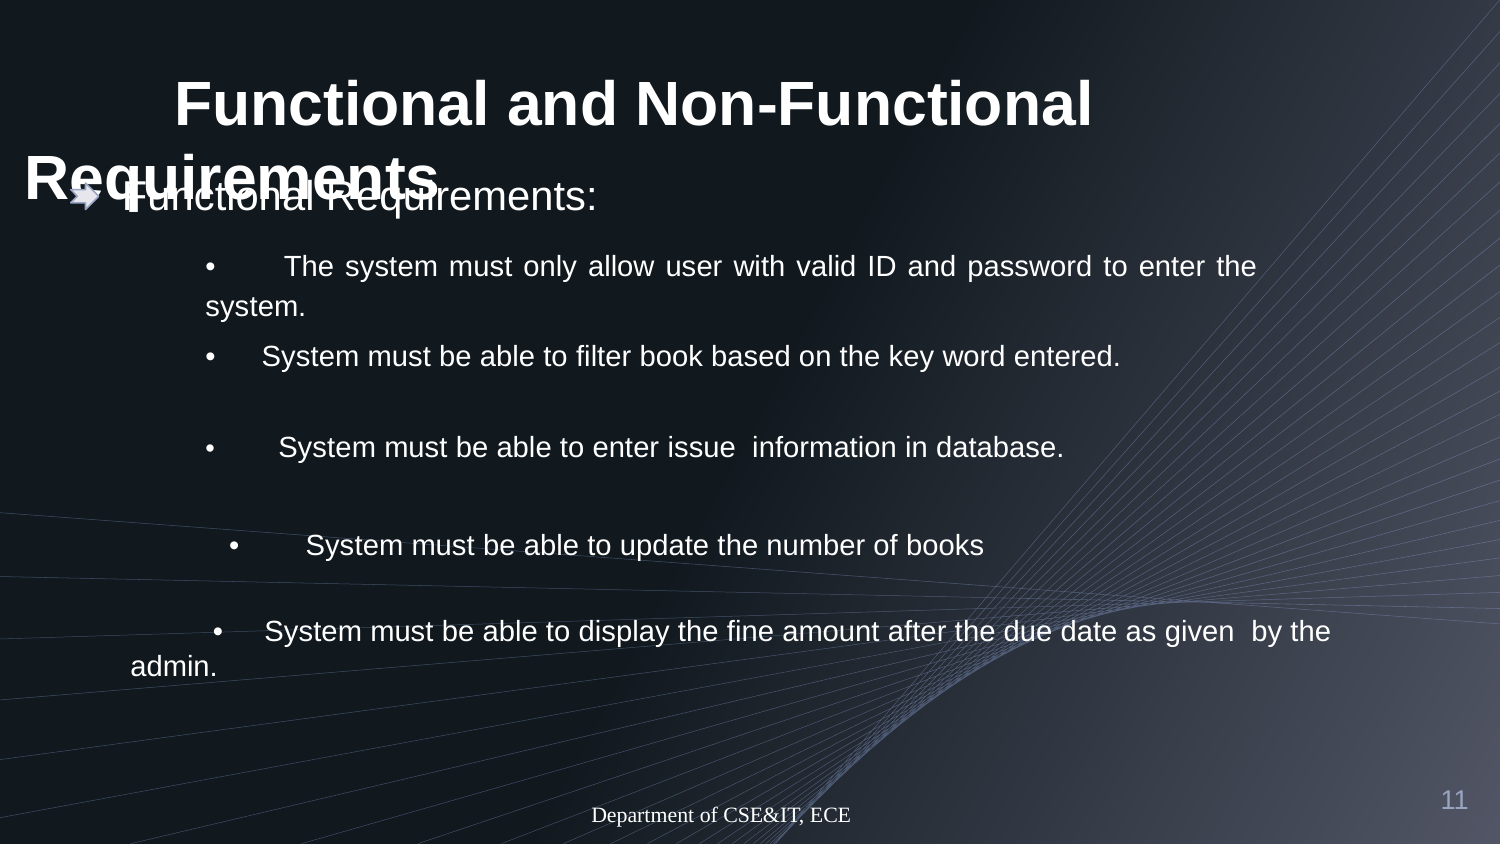

Functional and Non-Functional Requirements
 Functional Requirements:

•        The system must only allow user with valid ID and password to enter the system.
•        System must be able to filter book based on the key word entered.
•            System must be able to enter issue  information in database.
            •        System must be able to update the number of books
          •     System must be able to display the fine amount after the due date as given  by the admin.
11
Department of CSE&IT, ECE